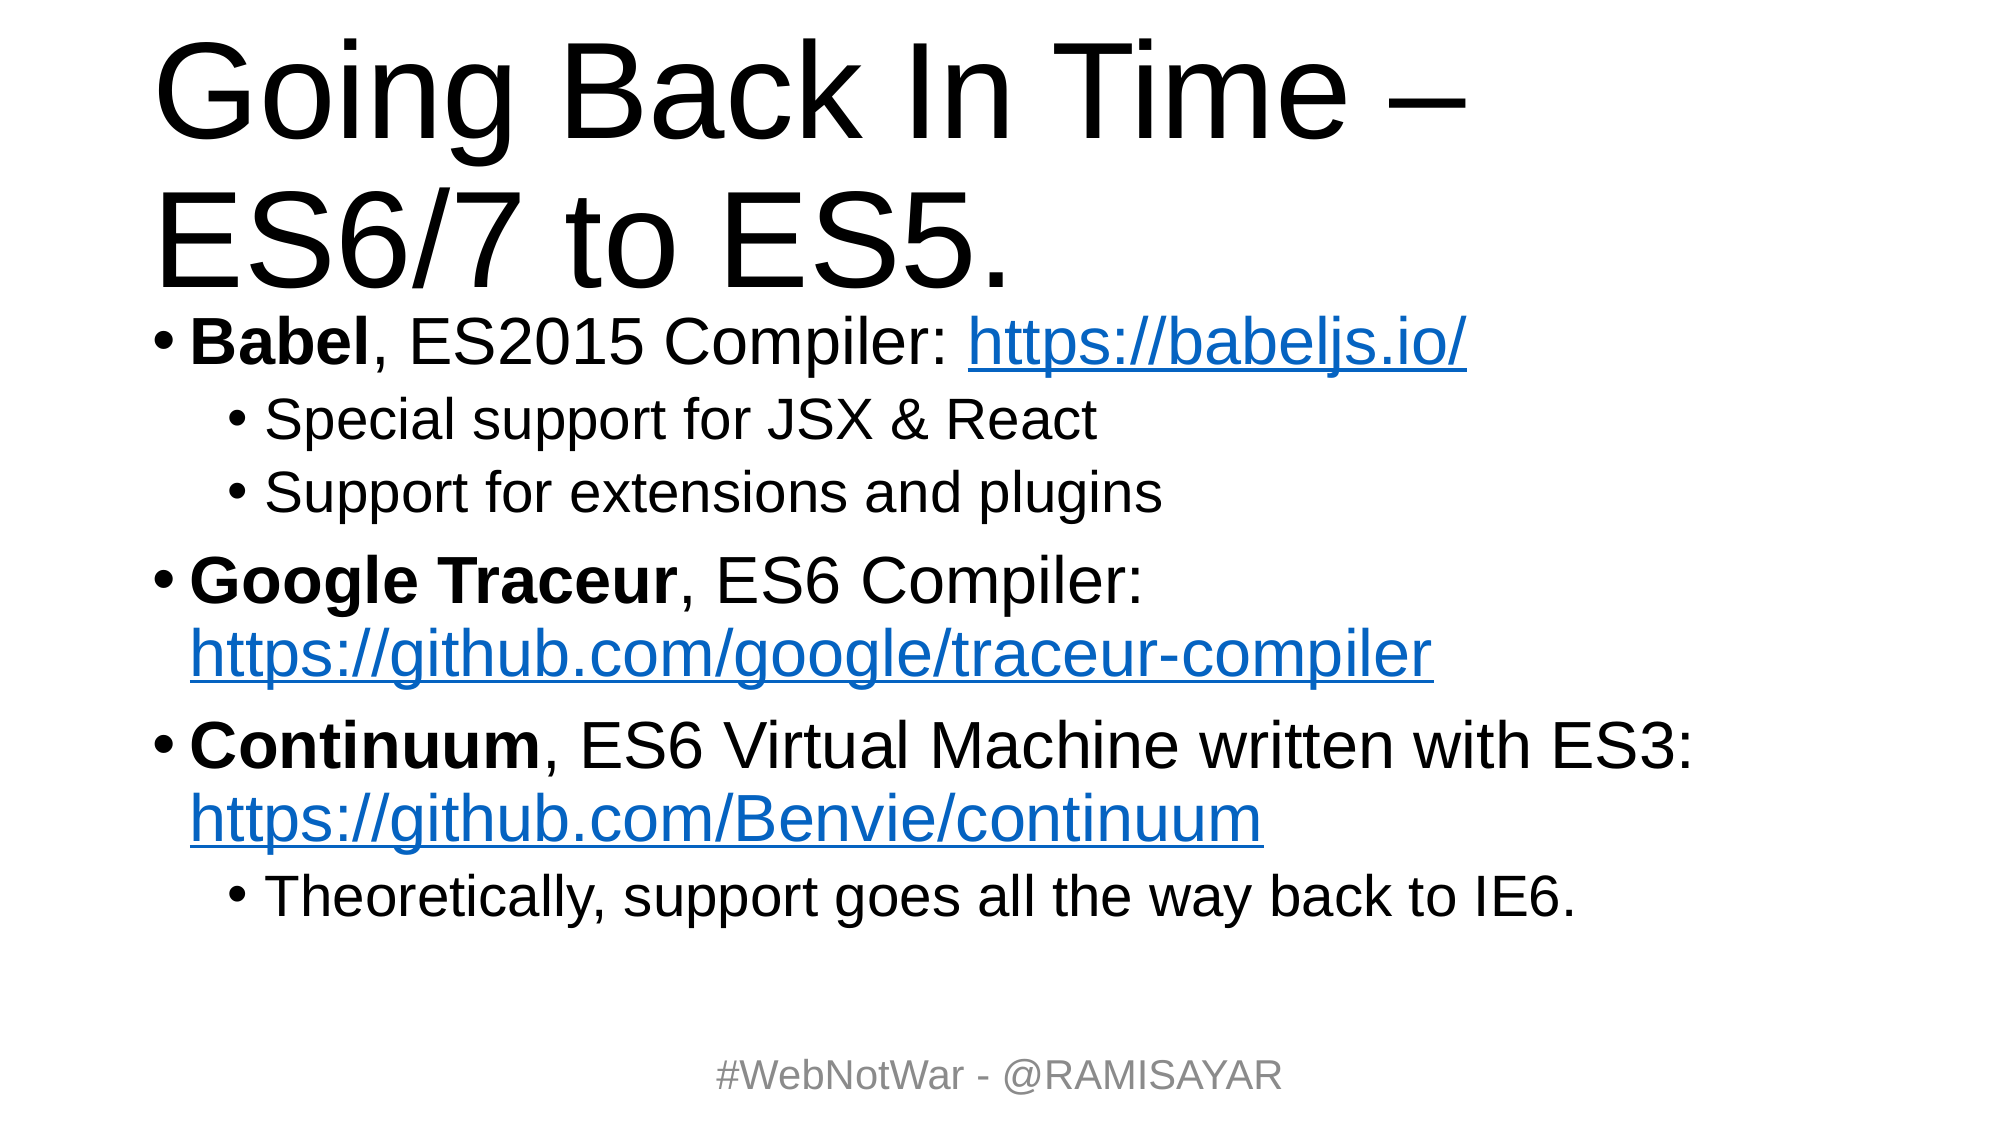

# Going Back In Time – ES6/7 to ES5.
Babel, ES2015 Compiler: https://babeljs.io/
Special support for JSX & React
Support for extensions and plugins
Google Traceur, ES6 Compiler: https://github.com/google/traceur-compiler
Continuum, ES6 Virtual Machine written with ES3: https://github.com/Benvie/continuum
Theoretically, support goes all the way back to IE6.

#WebNotWar - @RAMISAYAR